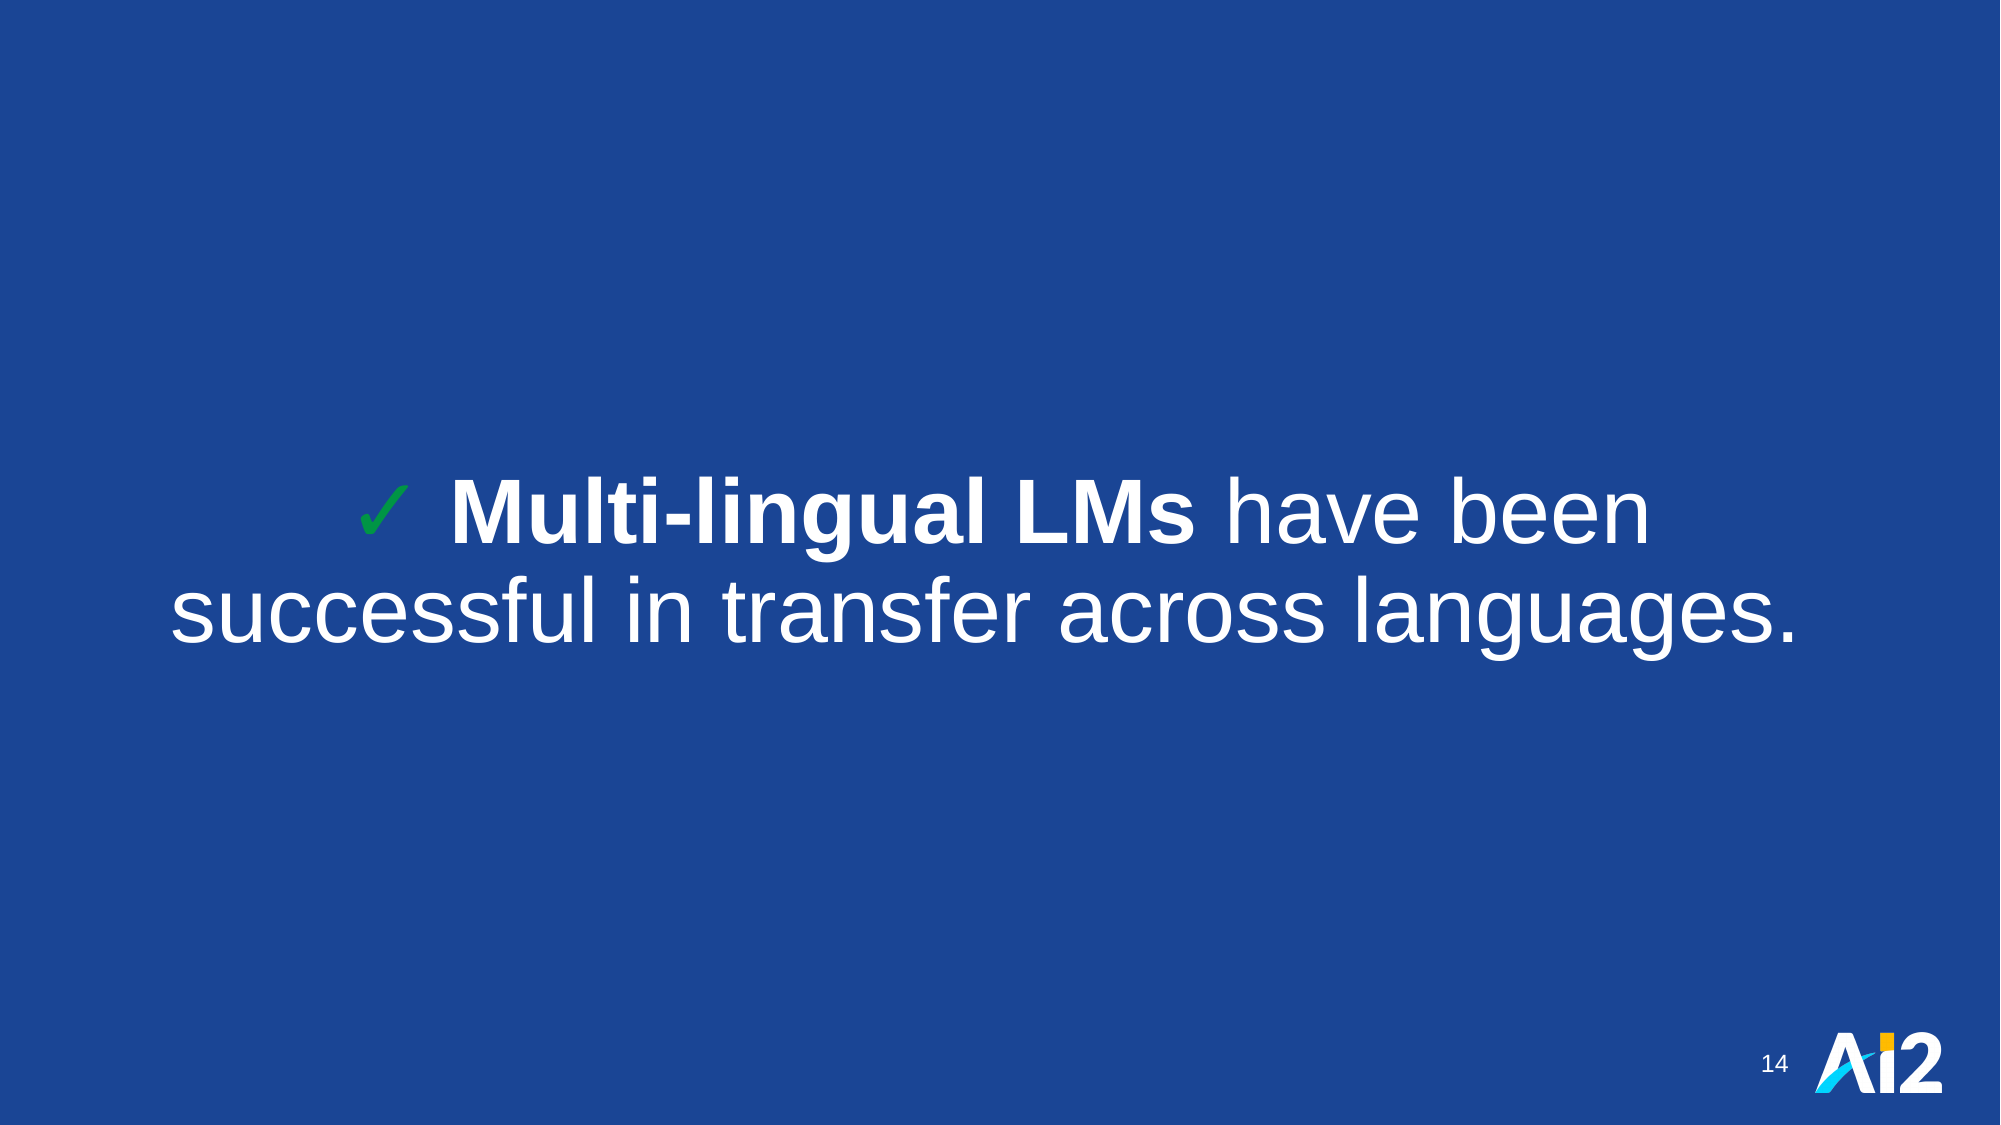

# ✓ Multi-lingual LMs have been successful in transfer across languages.

14